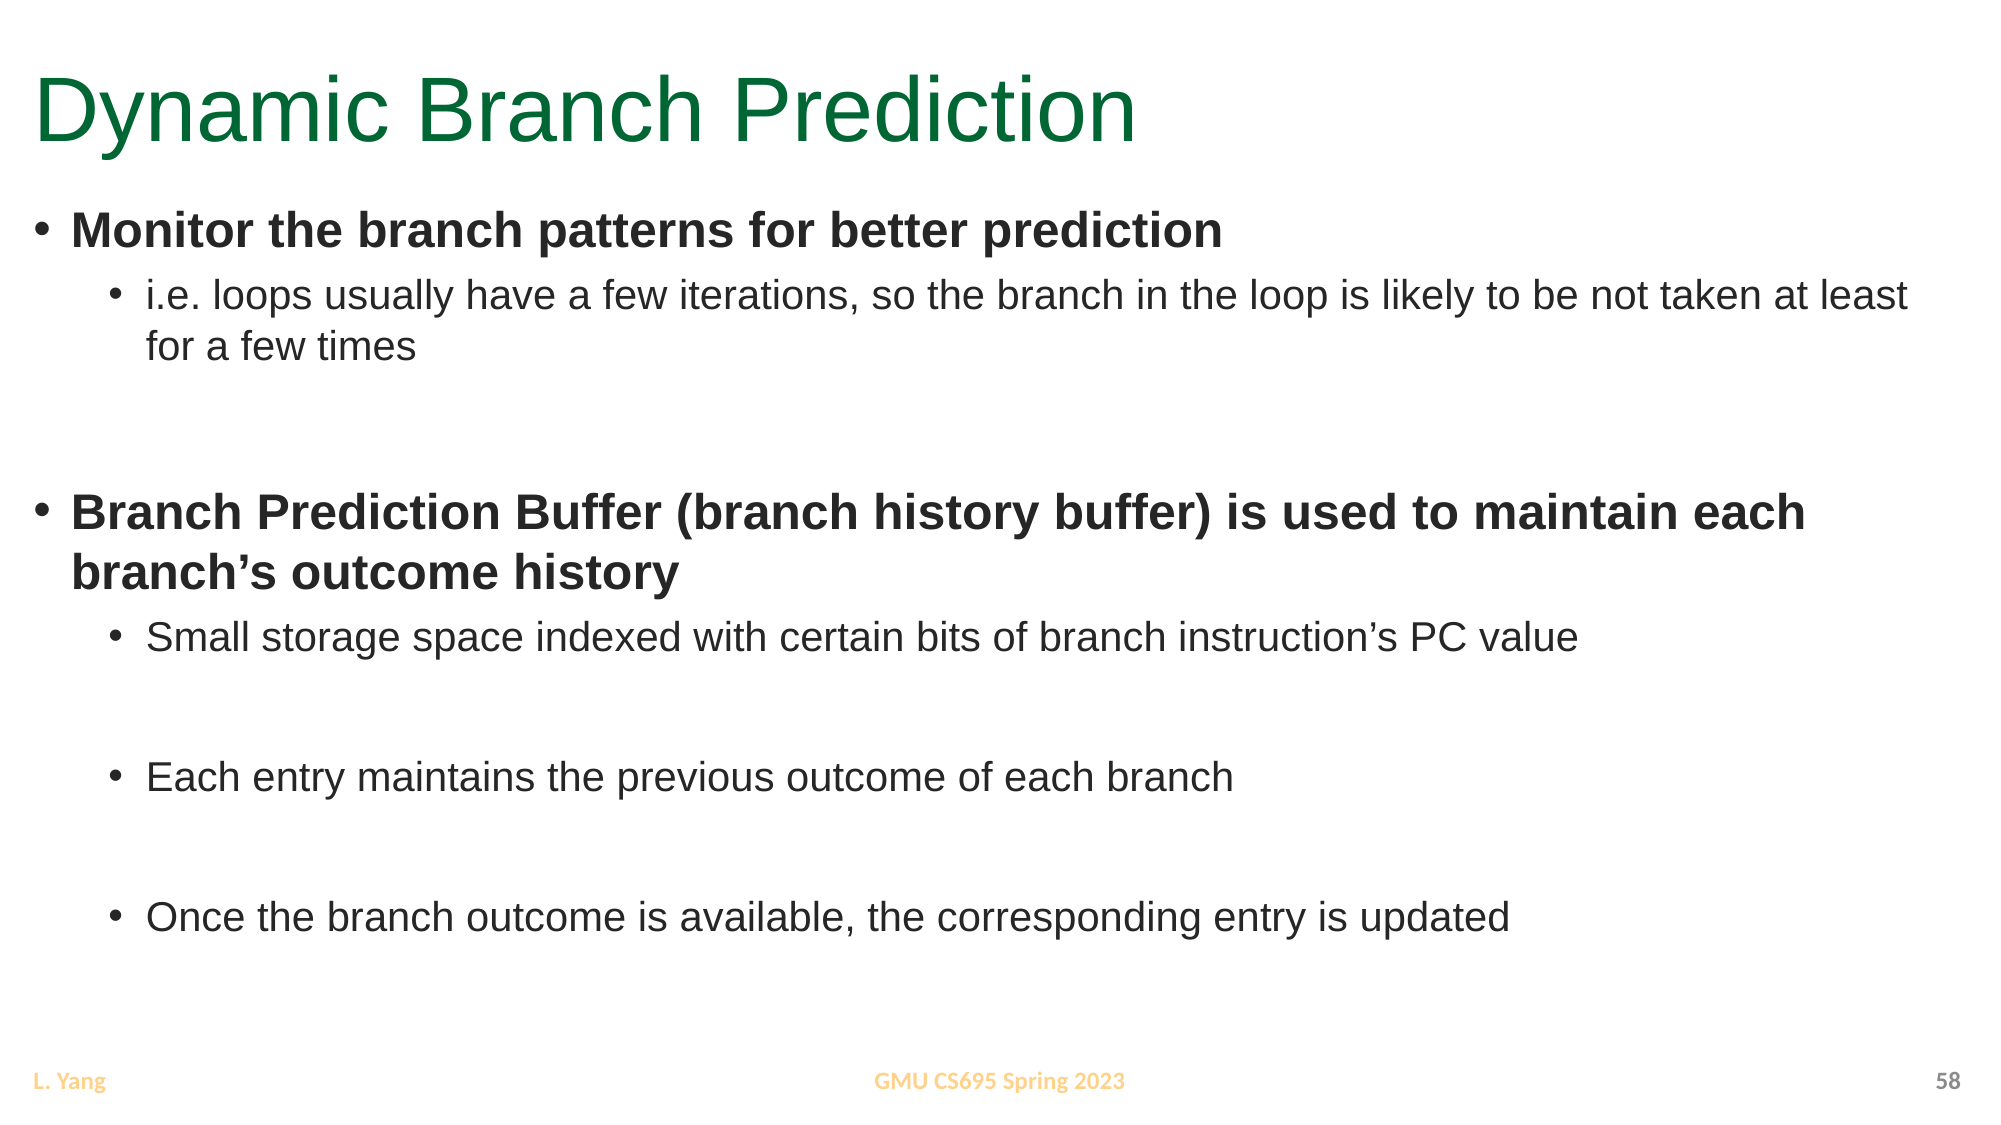

# Dynamic Branch Prediction
Monitor the branch patterns for better prediction
i.e. loops usually have a few iterations, so the branch in the loop is likely to be not taken at least for a few times

Branch Prediction Buffer (branch history buffer) is used to maintain each branch’s outcome history
Small storage space indexed with certain bits of branch instruction’s PC value

Each entry maintains the previous outcome of each branch

Once the branch outcome is available, the corresponding entry is updated

58
GMU CS695 Spring 2023
L. Yang